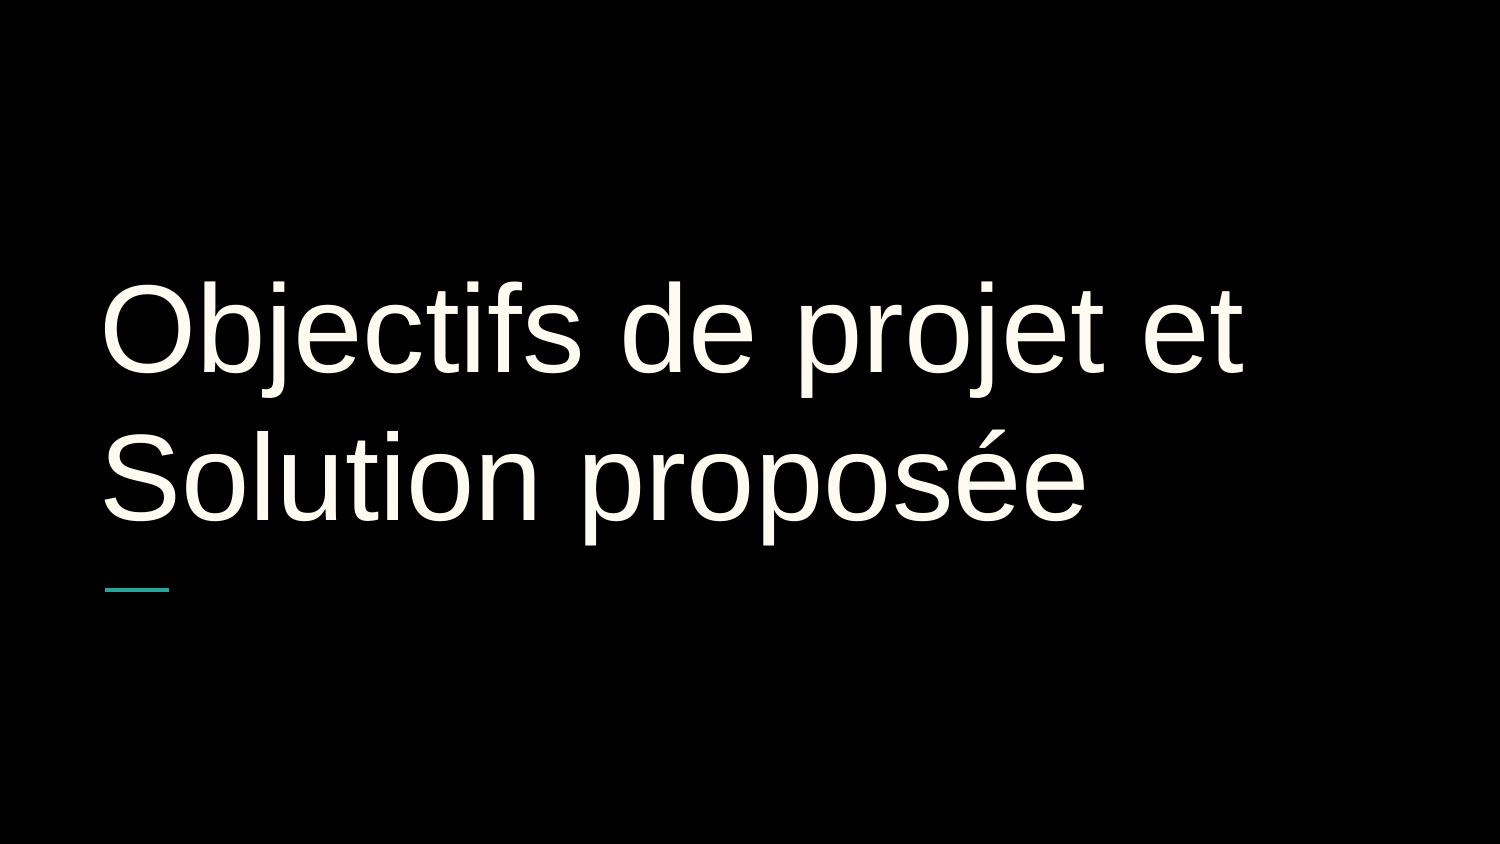

# Objectifs de projet et
Solution proposée